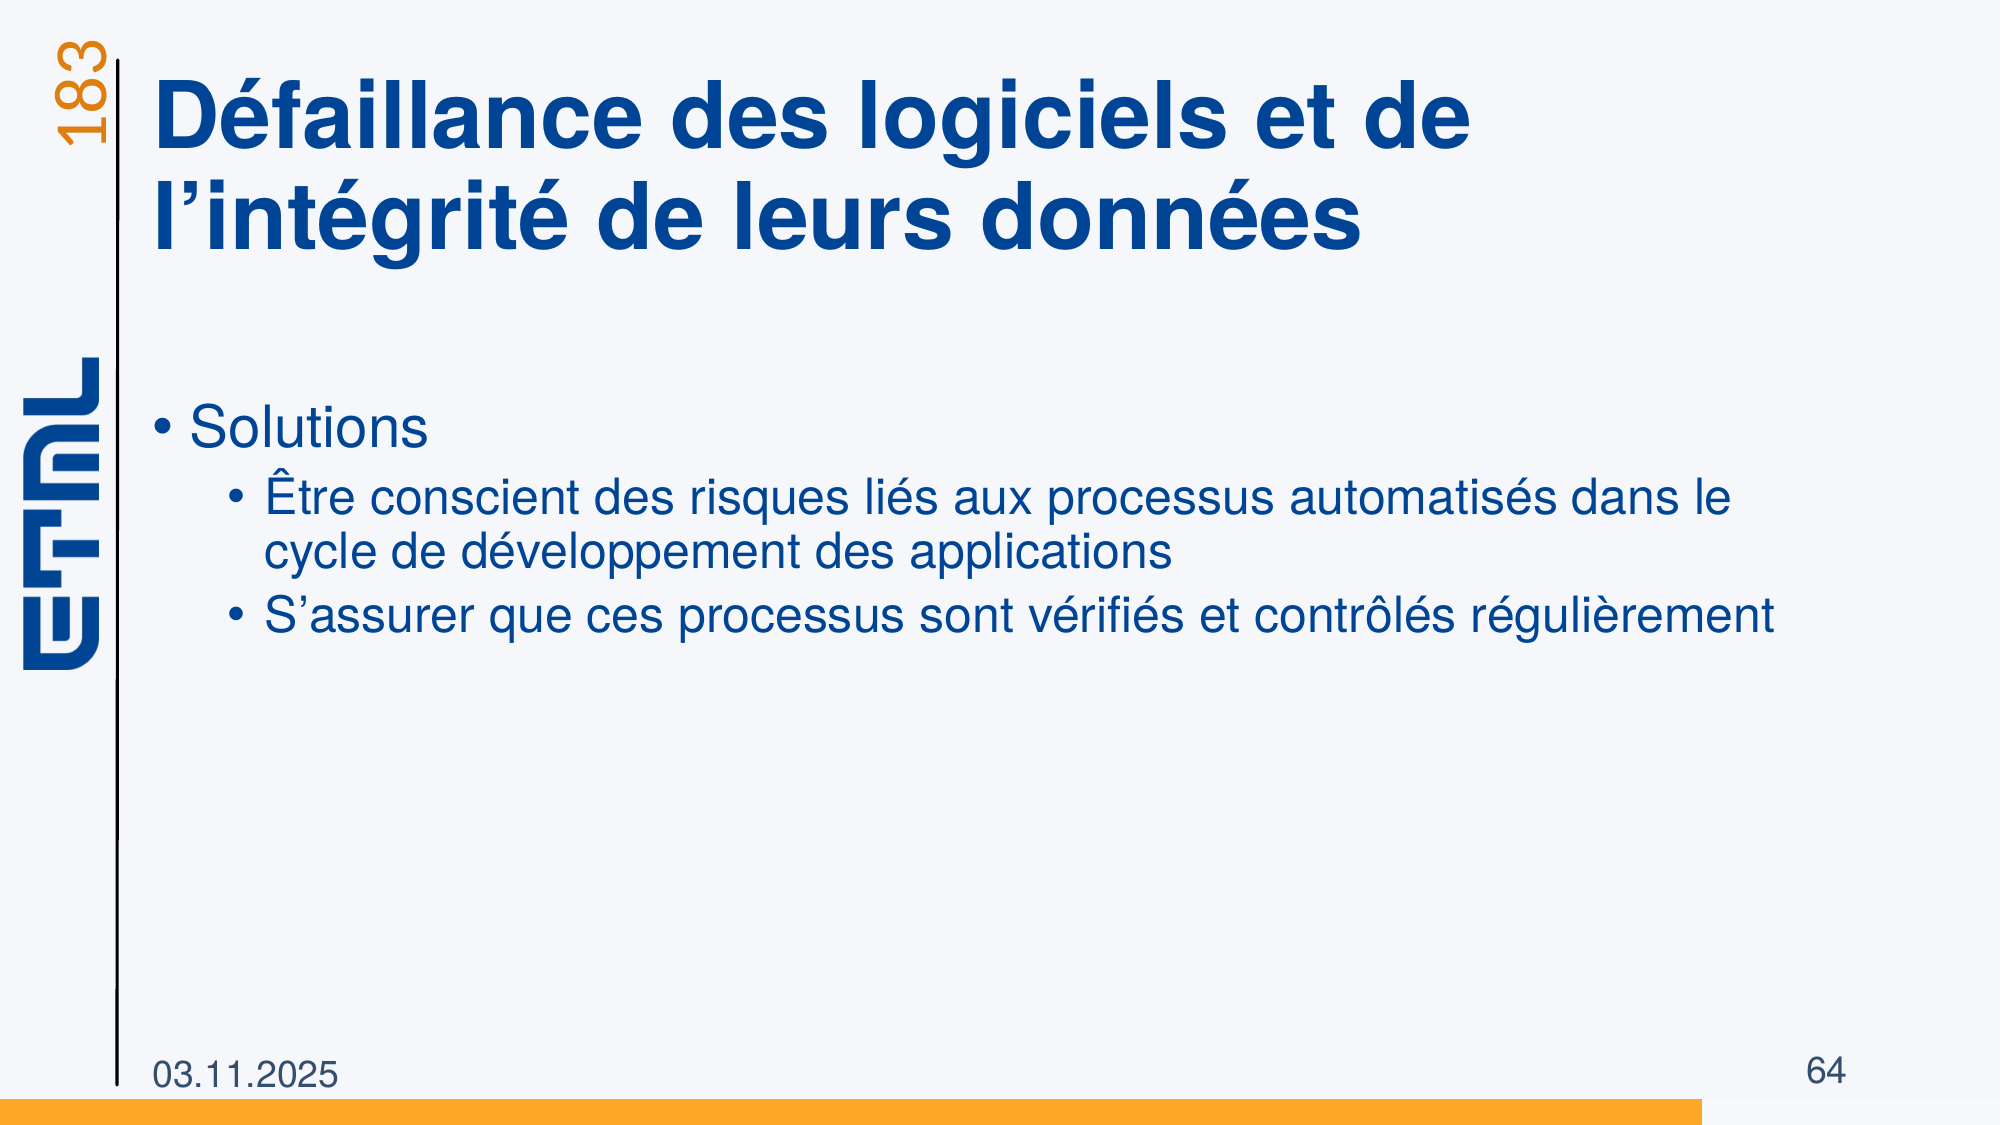

# Défaillance des logiciels et de l’intégrité de leurs données

Solutions
Être conscient des risques liés aux processus automatisés dans le cycle de développement des applications
S’assurer que ces processus sont vérifiés et contrôlés régulièrement

03.11.2025
64